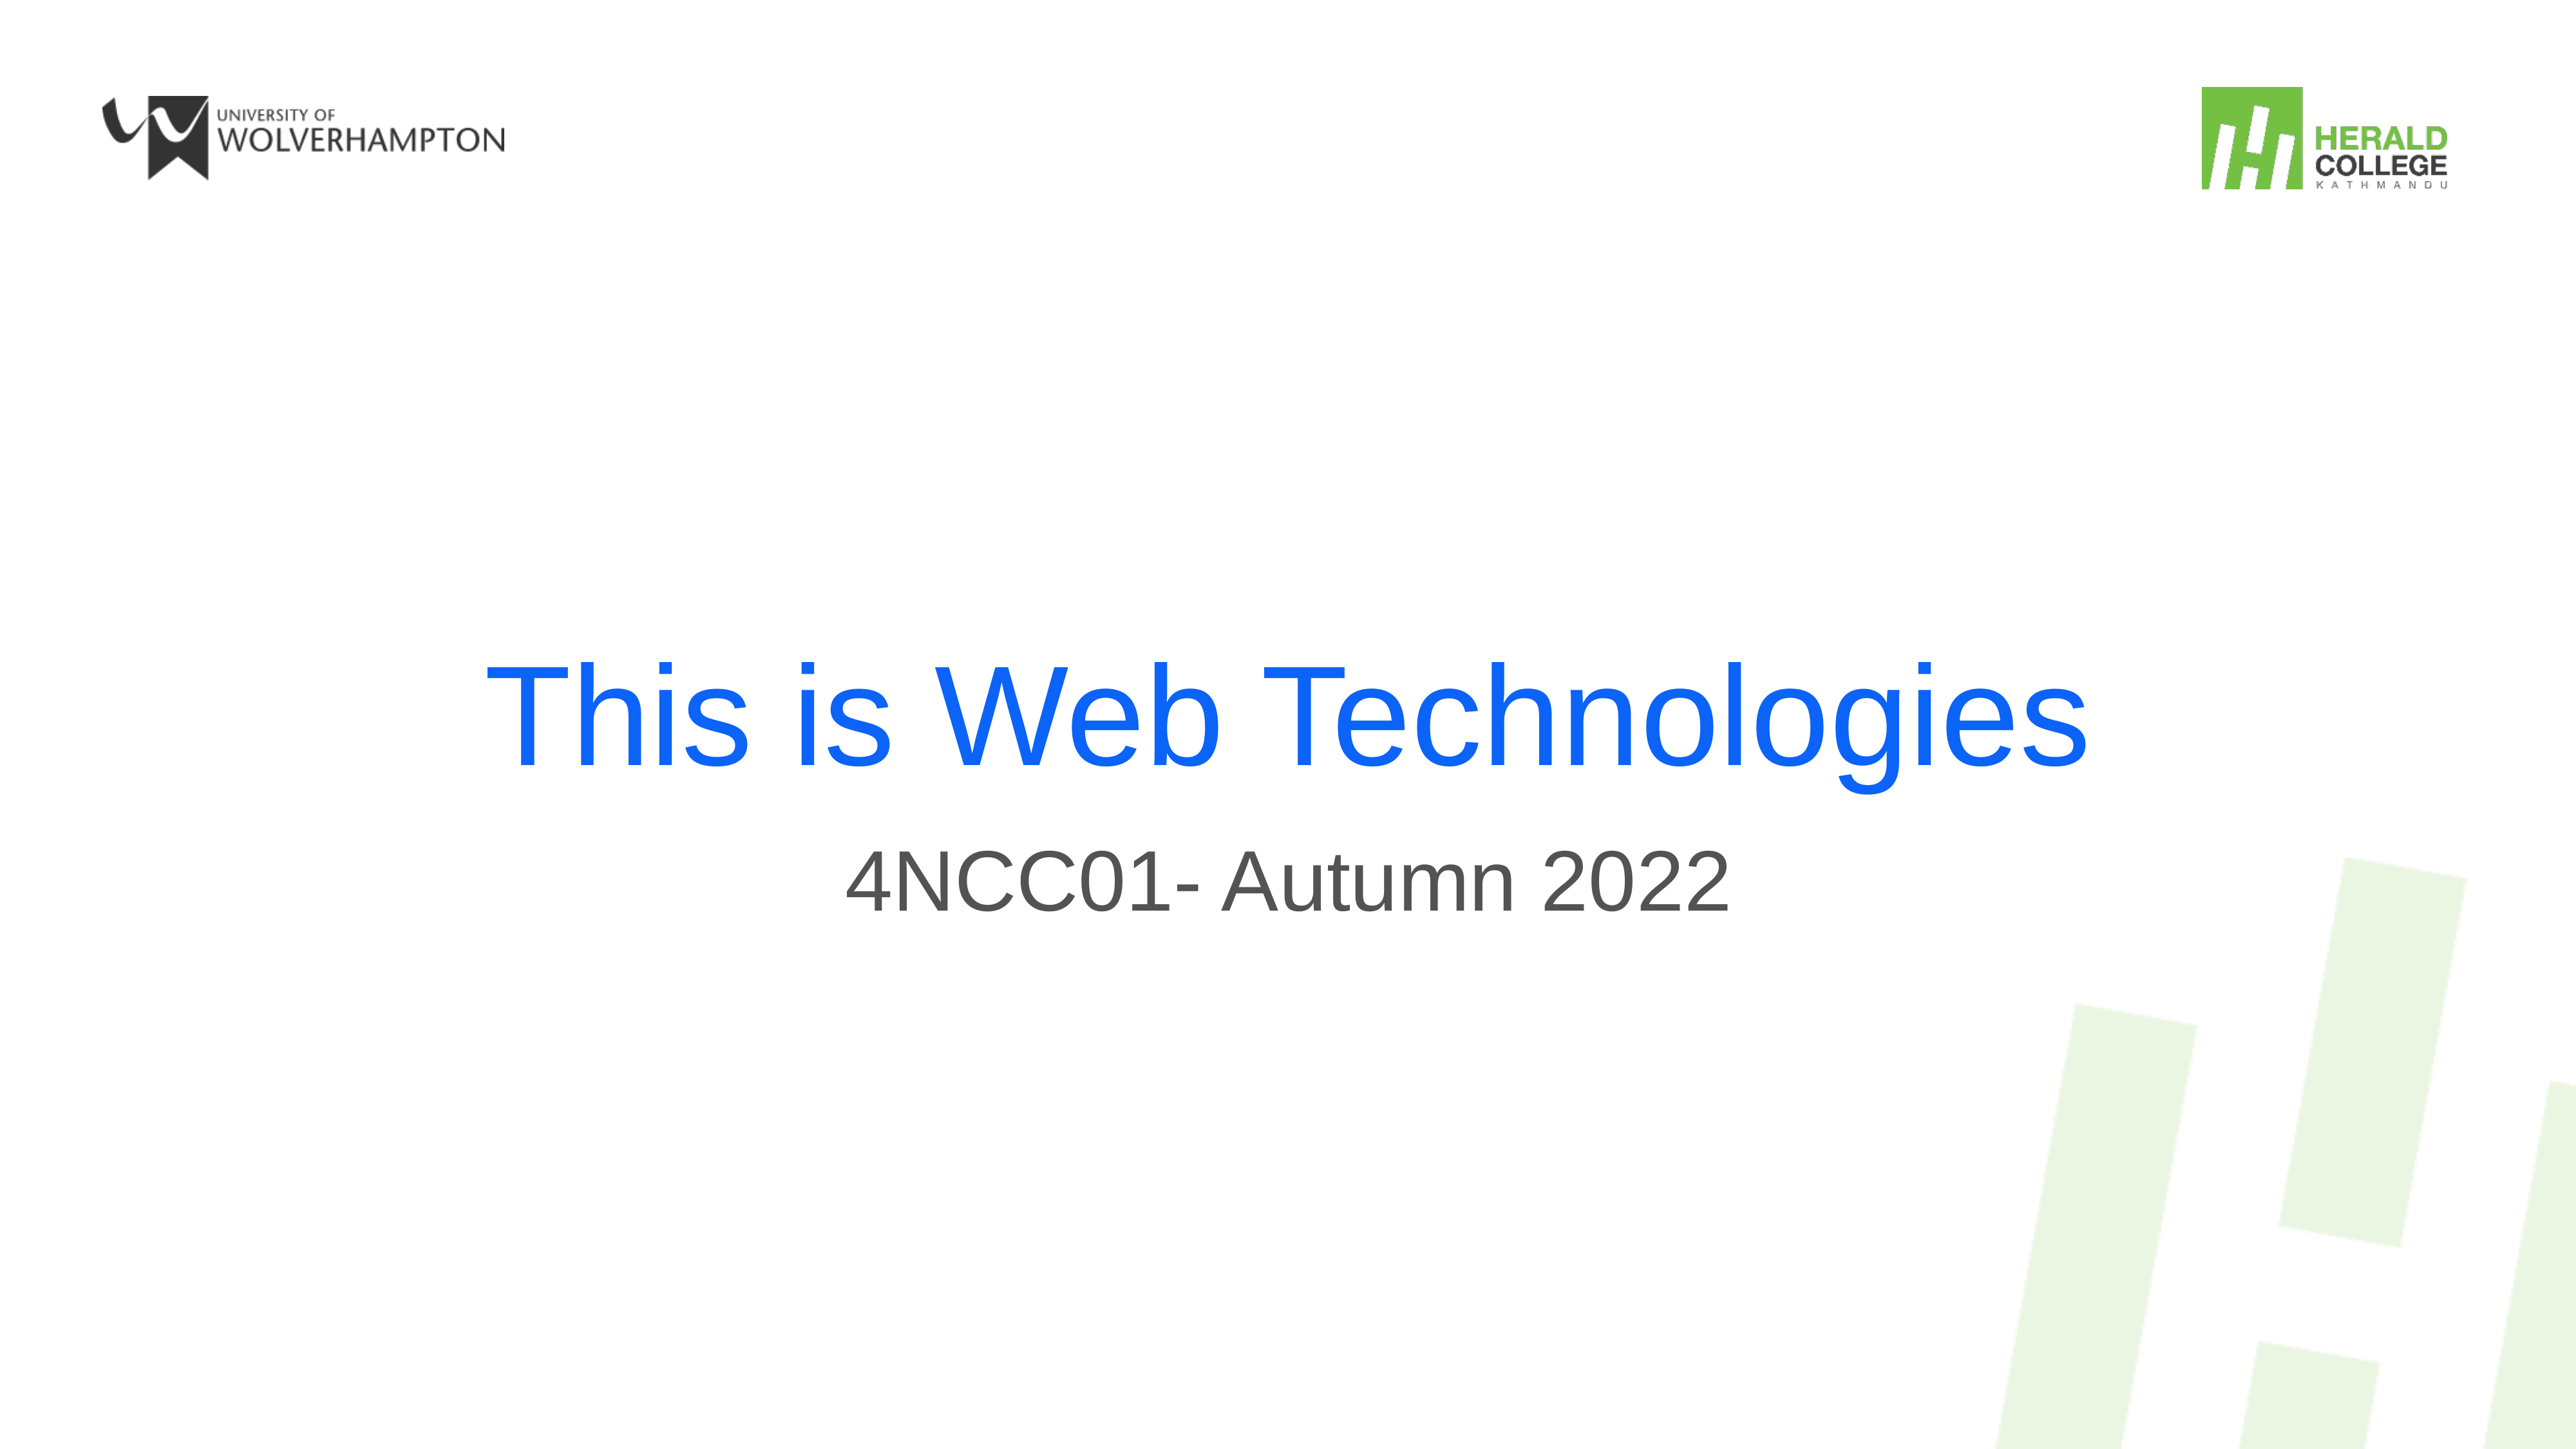

This is Web Technologies
4NCC01- Autumn 2022